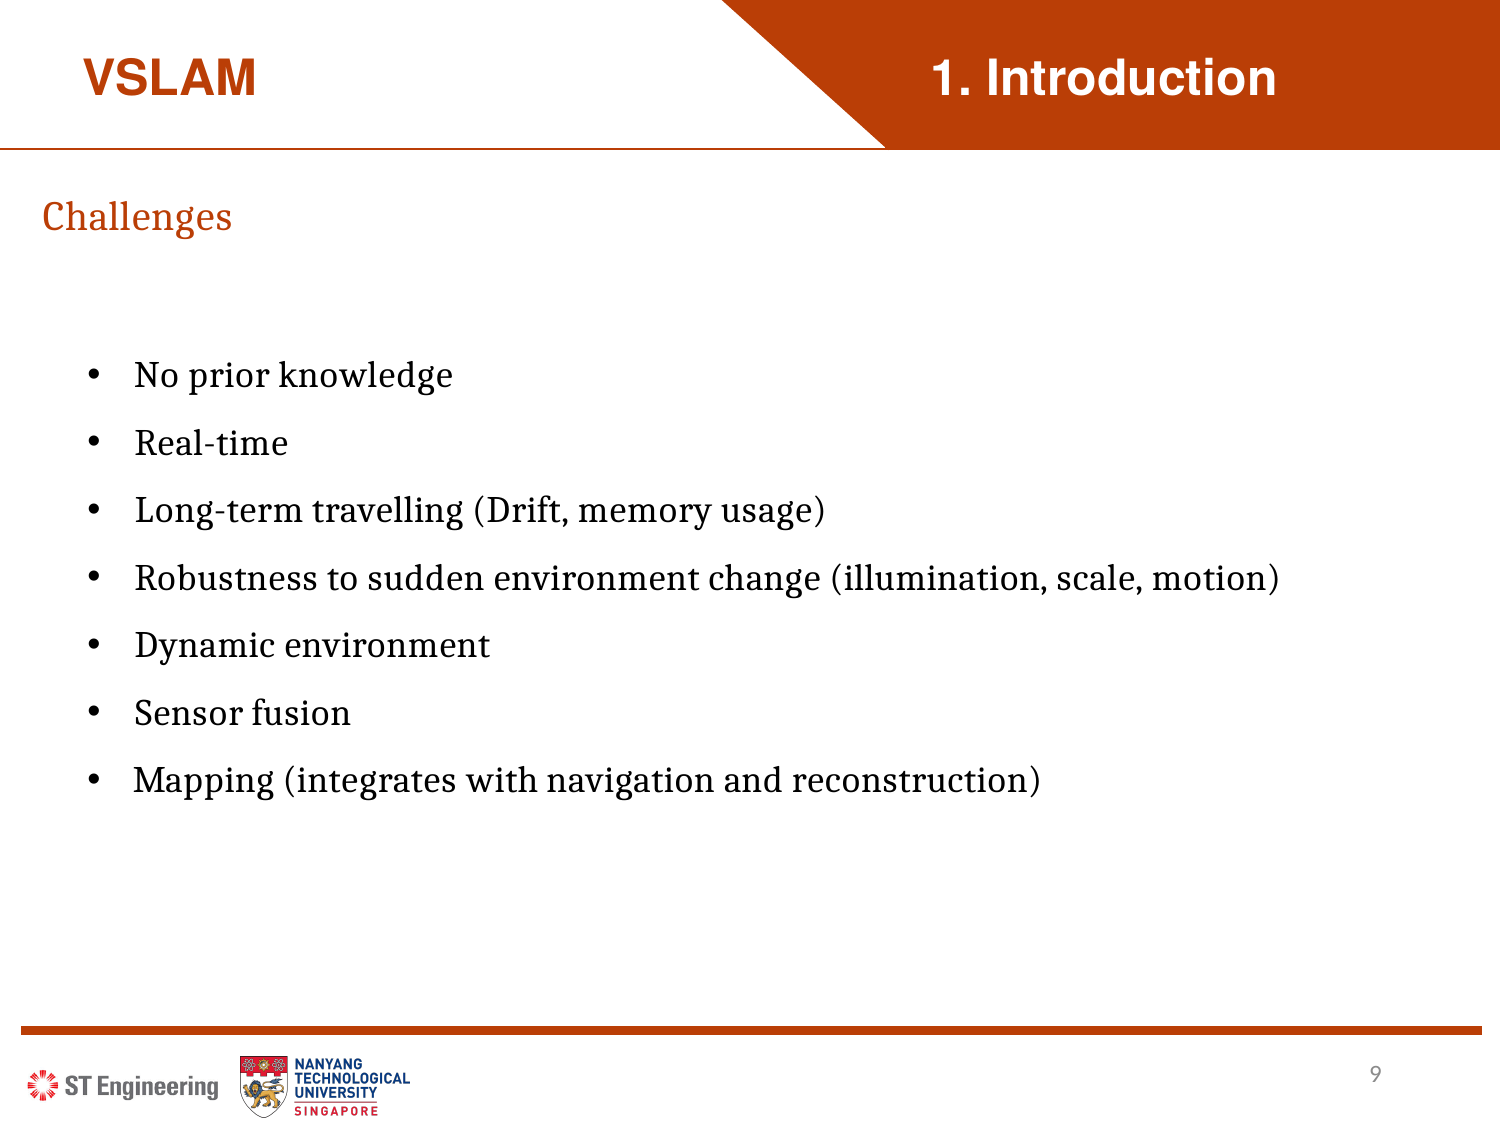

VSLAM
1. Introduction
1. Introduction
Challenges
No prior knowledge
Real-time
Long-term travelling (Drift, memory usage)
Robustness to sudden environment change (illumination, scale, motion)
Dynamic environment
Sensor fusion
Mapping (integrates with navigation and reconstruction)
9